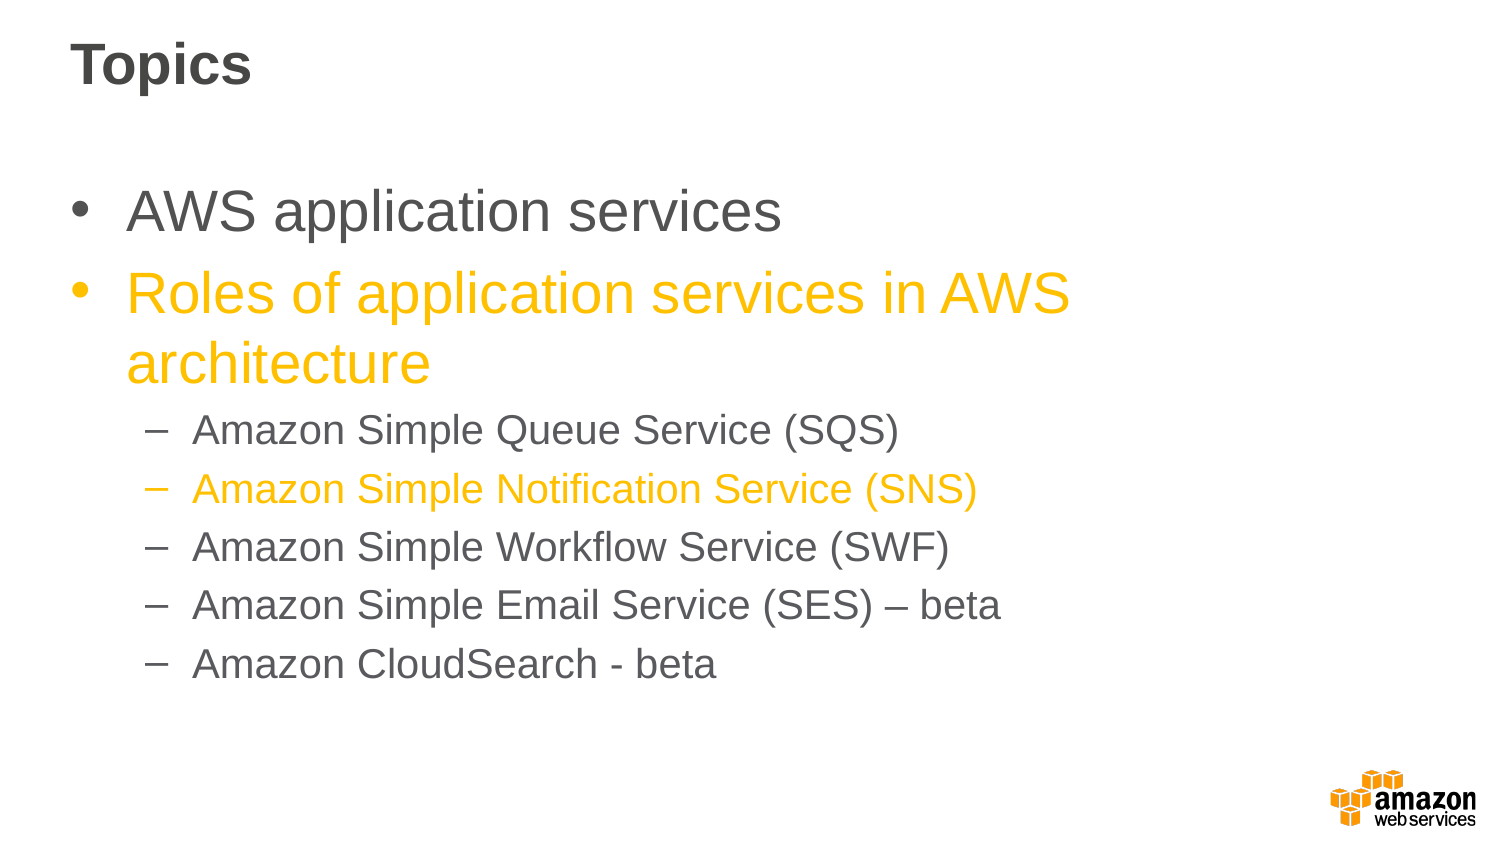

# Topics
AWS application services
Roles of application services in AWS architecture
Amazon Simple Queue Service (SQS)
Amazon Simple Notification Service (SNS)
Amazon Simple Workflow Service (SWF)
Amazon Simple Email Service (SES) – beta
Amazon CloudSearch - beta